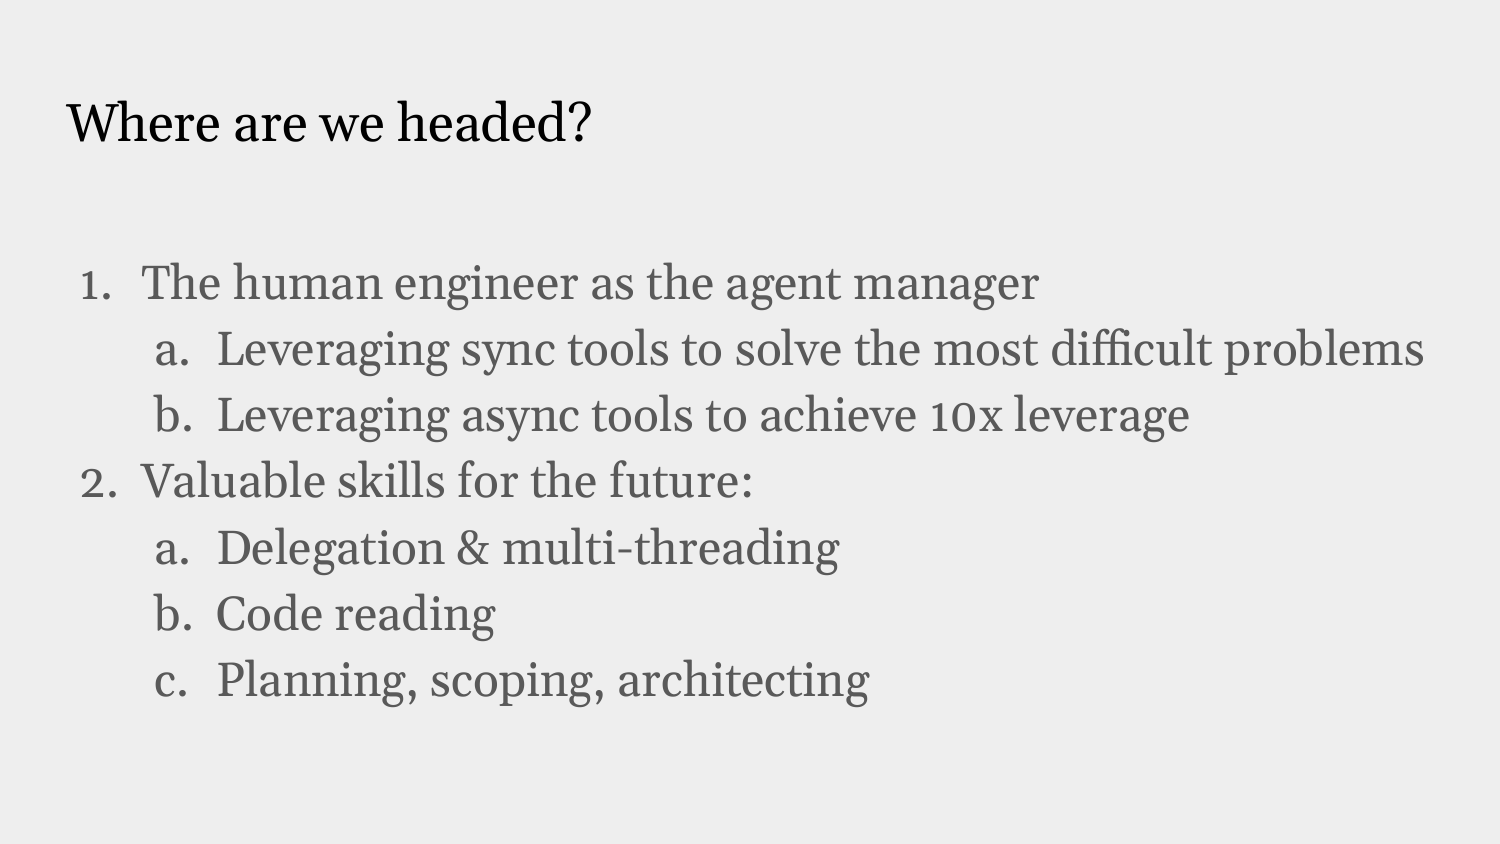

# Where are we headed?
The human engineer as the agent manager
Leveraging sync tools to solve the most difficult problems
Leveraging async tools to achieve 10x leverage
Valuable skills for the future:
Delegation & multi-threading
Code reading
Planning, scoping, architecting